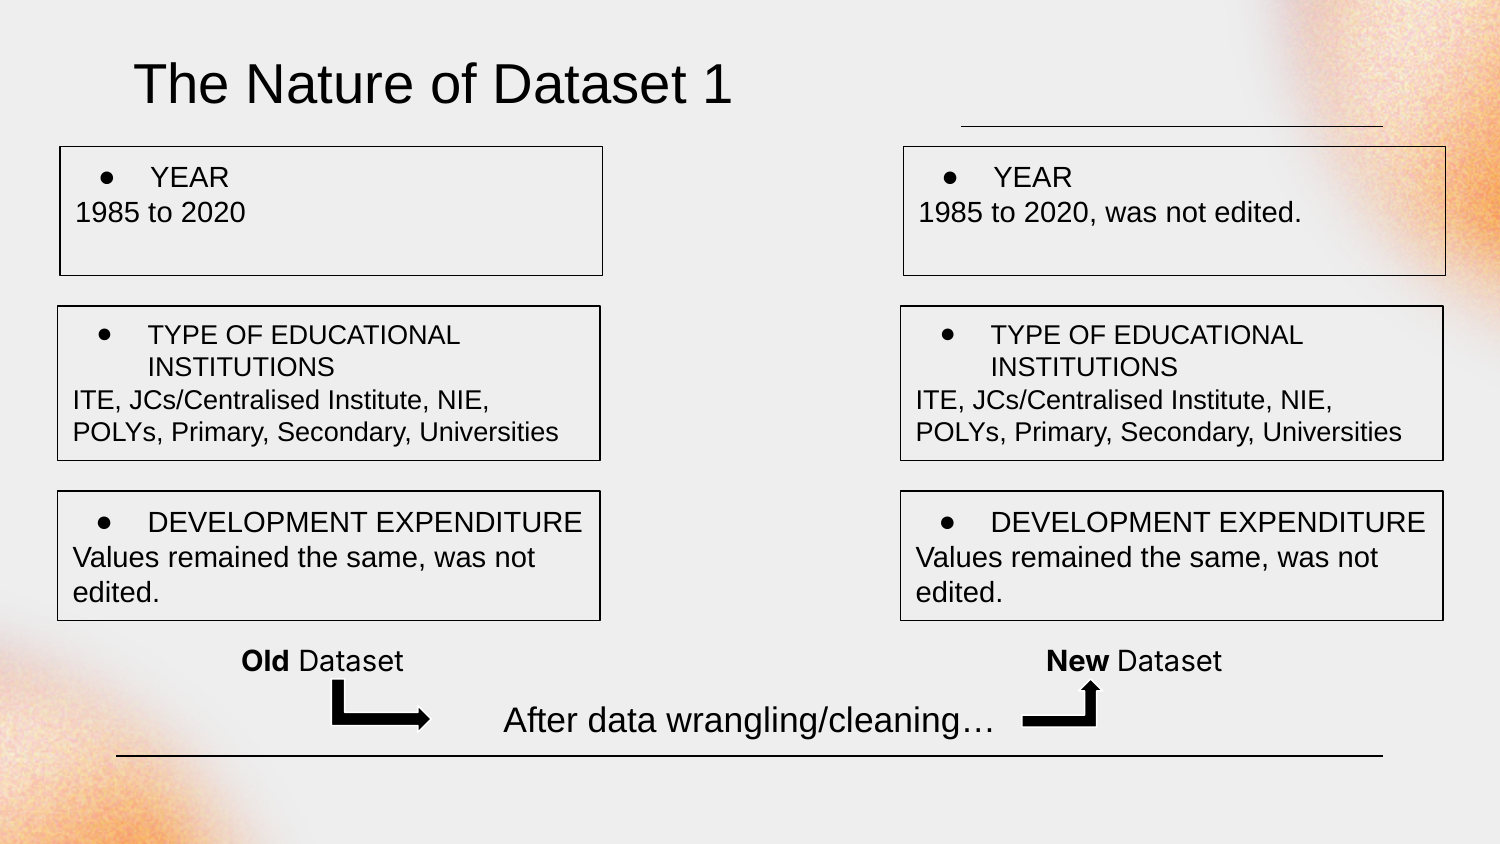

# The Nature of Dataset 1

YEAR
1985 to 2020

YEAR
1985 to 2020, was not edited.

TYPE OF EDUCATIONAL
INSTITUTIONS
ITE, JCs/Centralised Institute, NIE, POLYs, Primary, Secondary, Universities

TYPE OF EDUCATIONAL
INSTITUTIONS
ITE, JCs/Centralised Institute, NIE, POLYs, Primary, Secondary, Universities

DEVELOPMENT EXPENDITURE
Values remained the same, was not edited.

DEVELOPMENT EXPENDITURE
Values remained the same, was not edited.

Old Dataset
New Dataset

After data wrangling/cleaning…